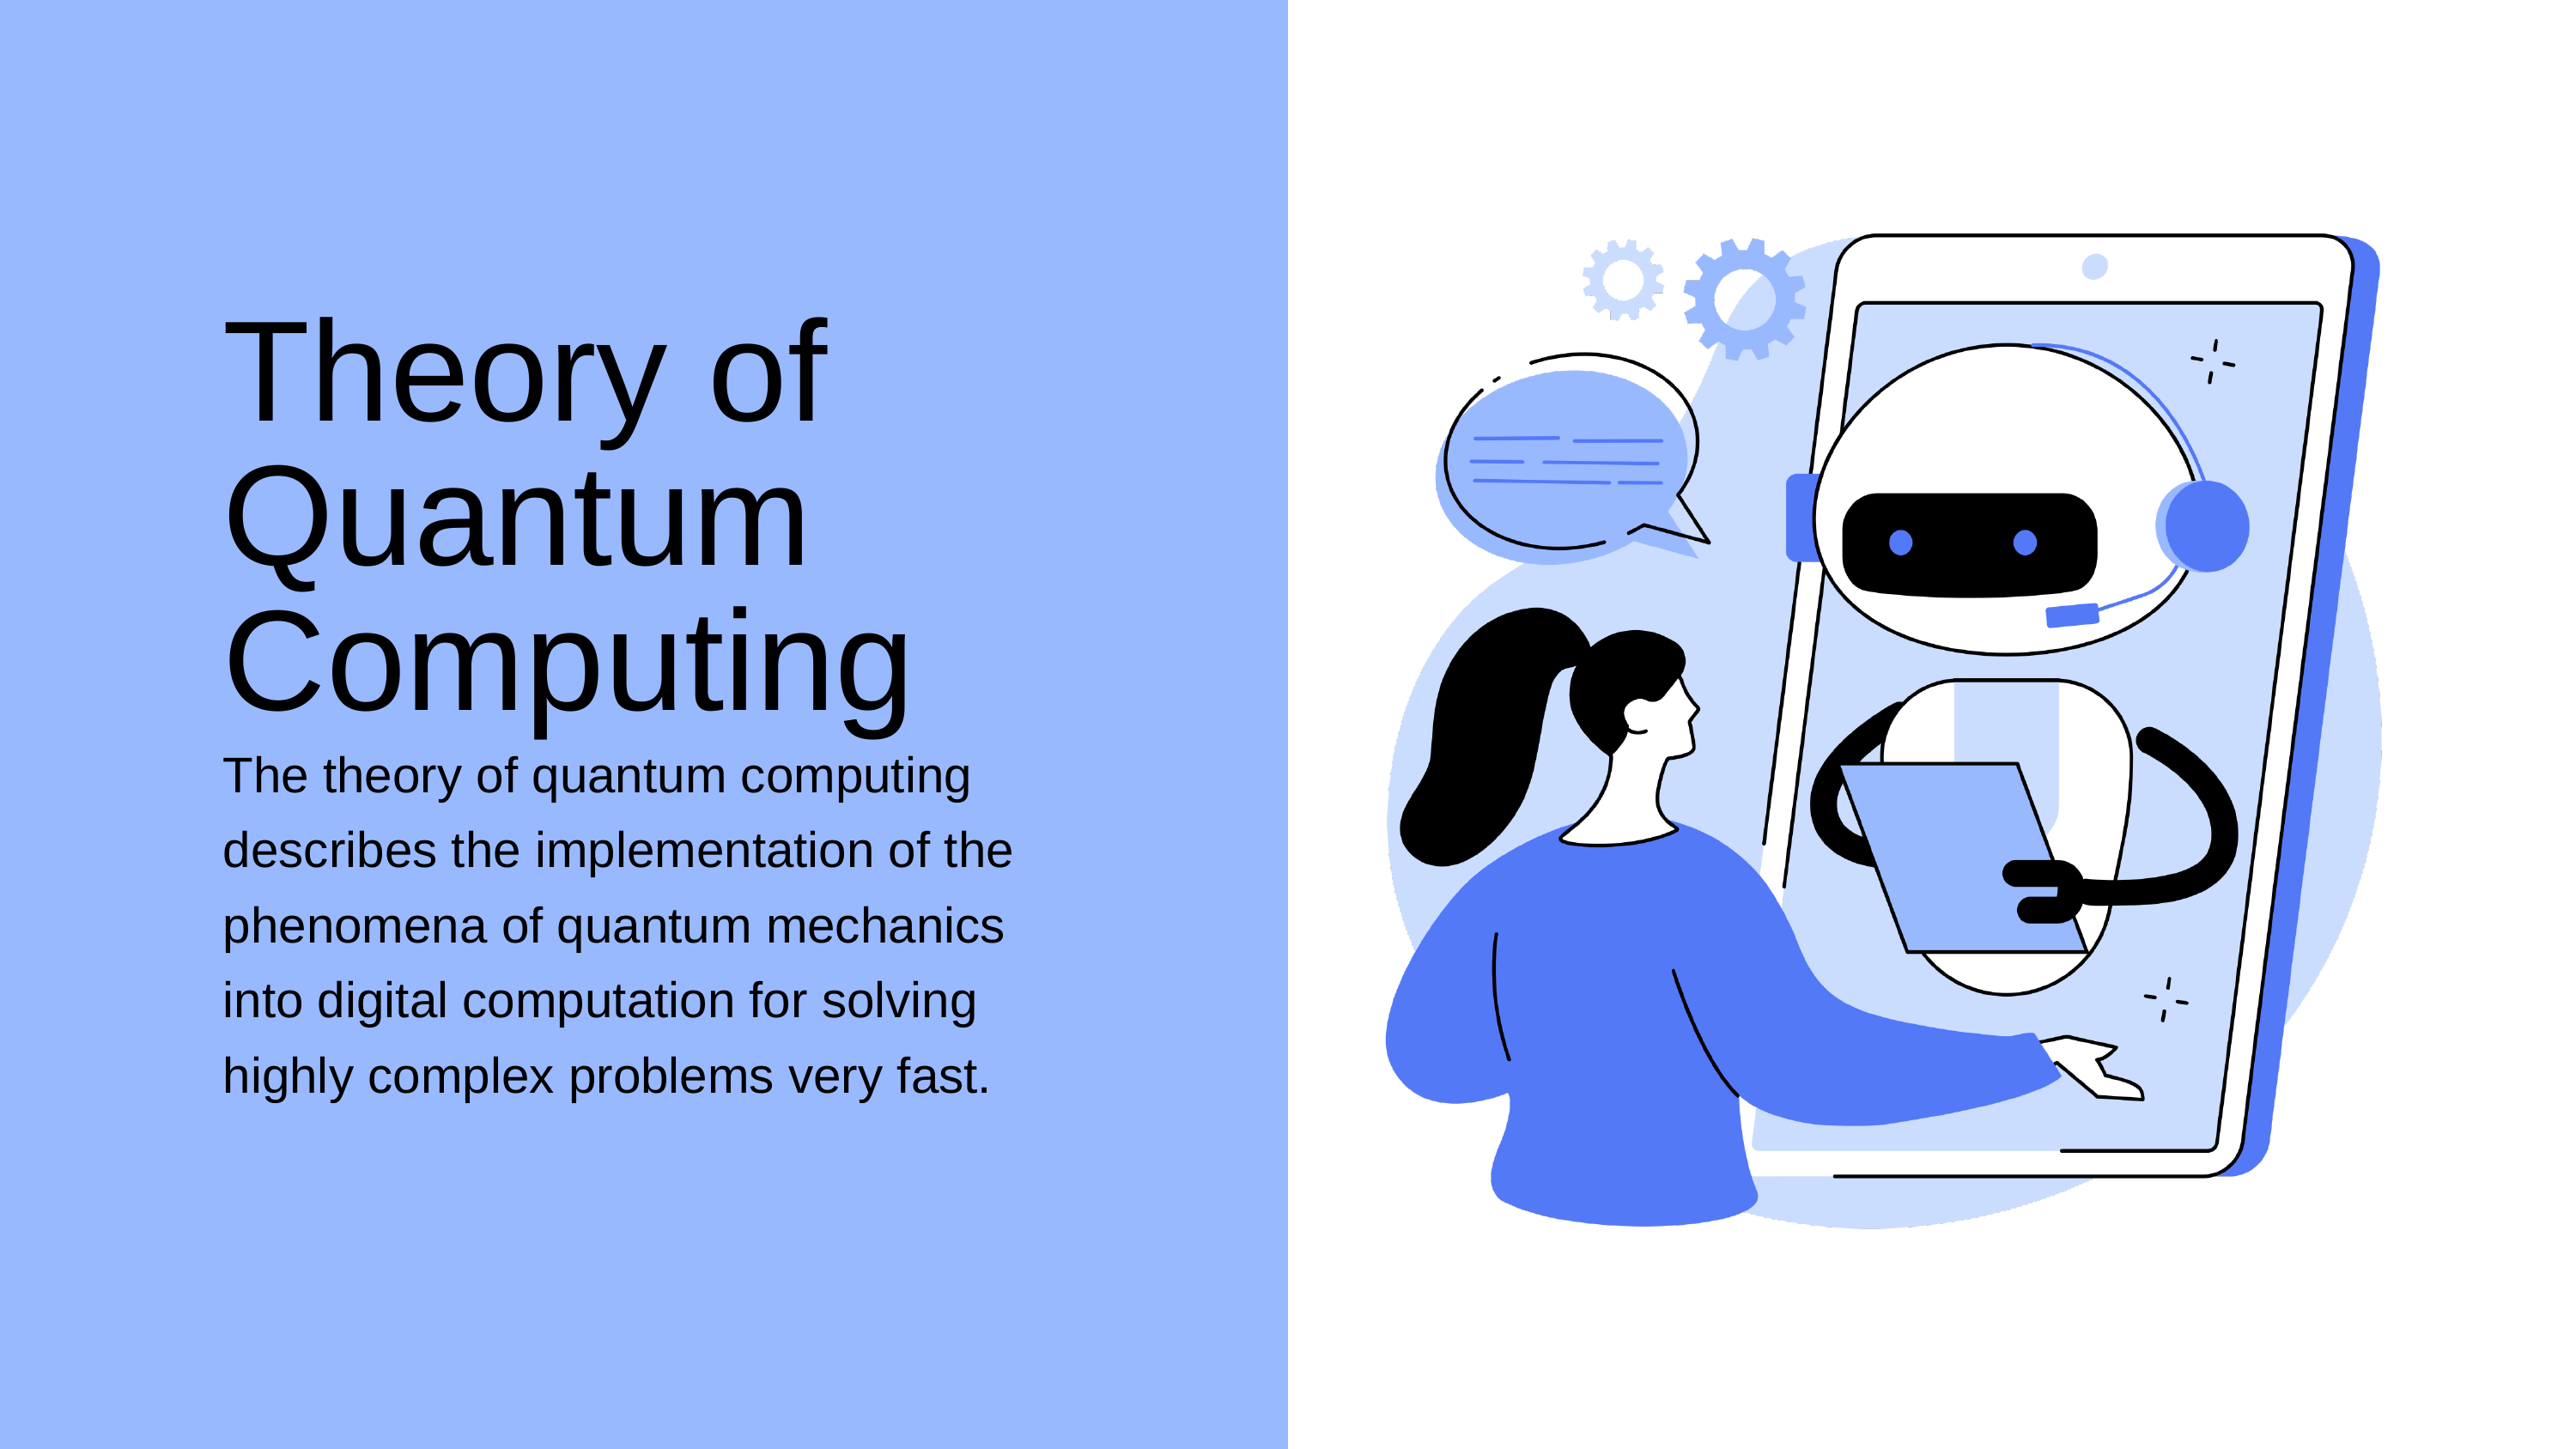

Theory of Quantum Computing
The theory of quantum computing describes the implementation of the phenomena of quantum mechanics into digital computation for solving highly complex problems very fast.